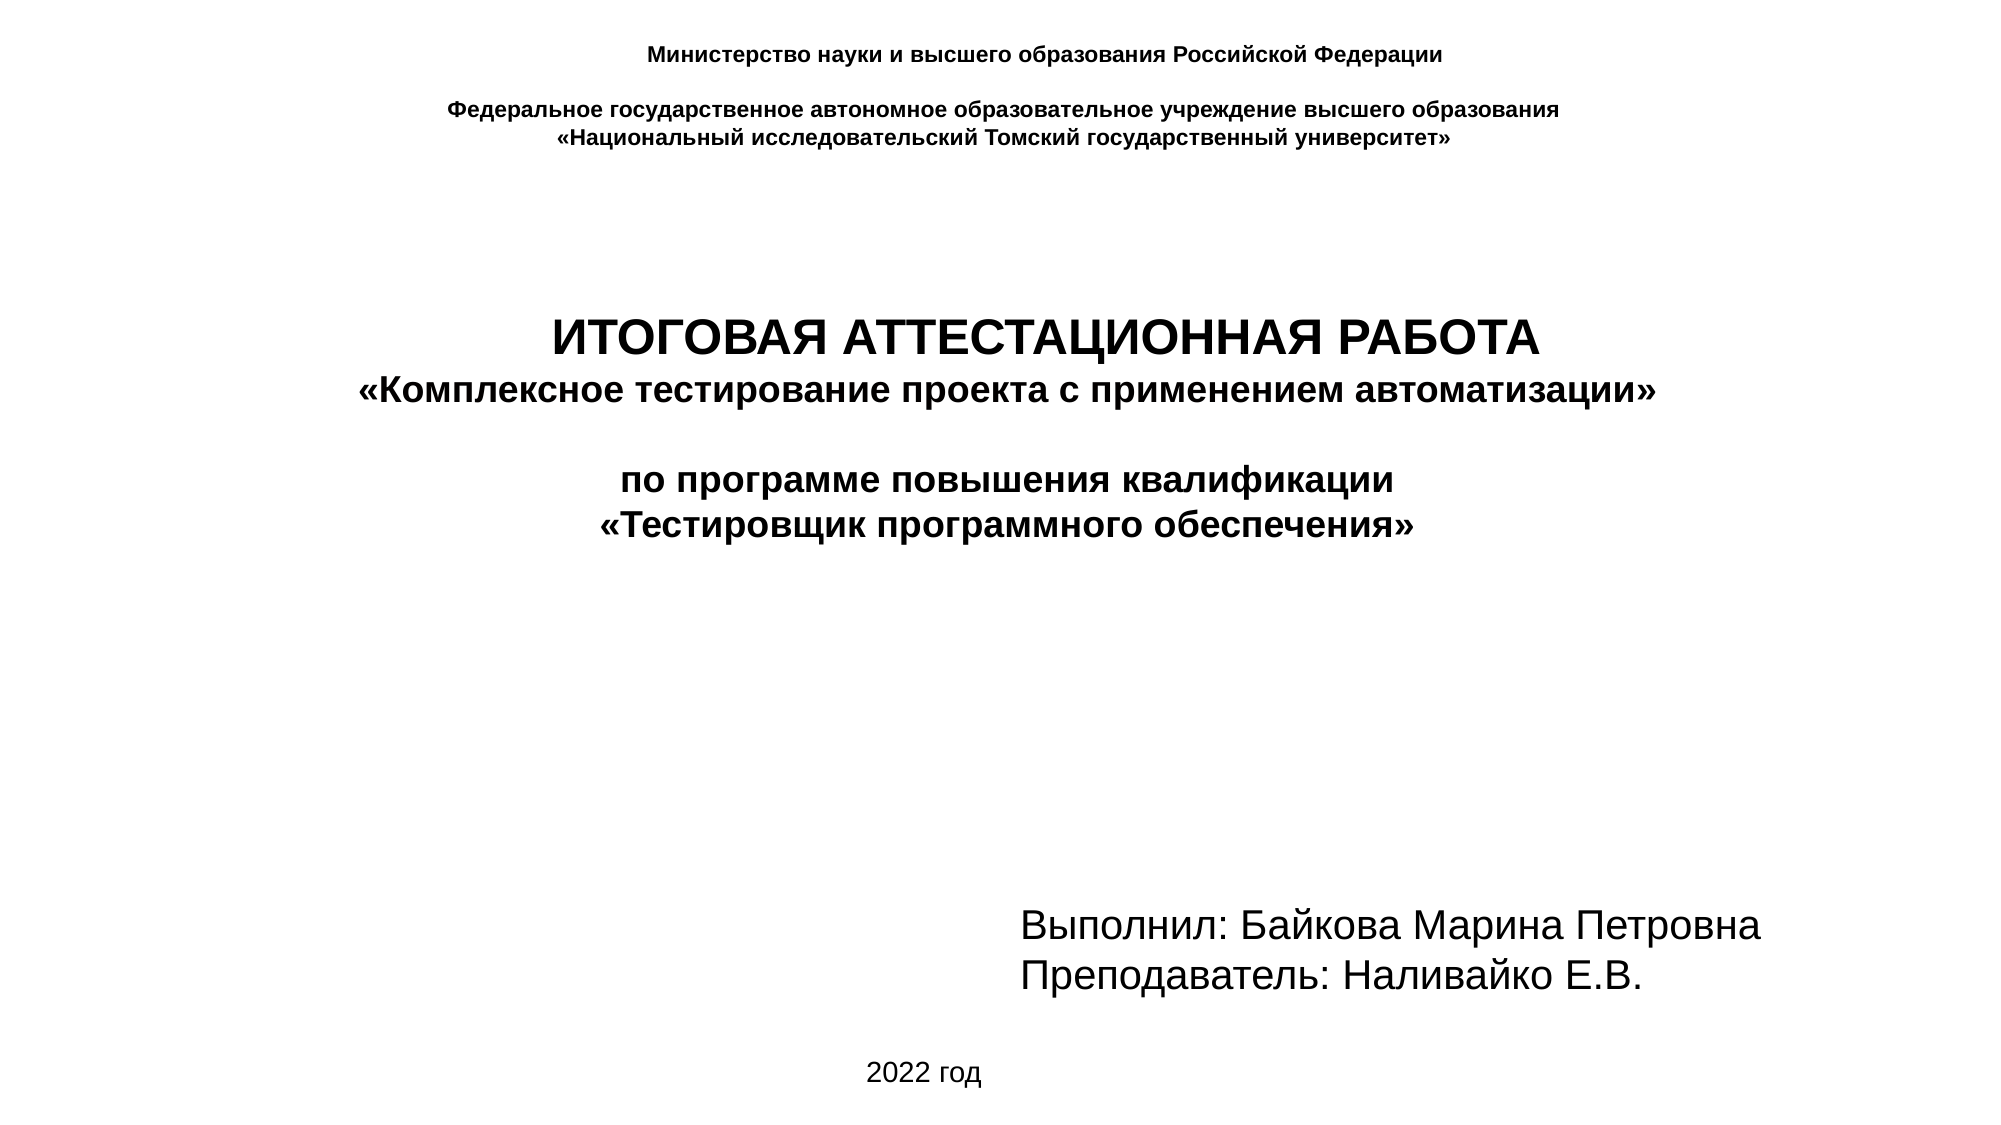

ПрограМинистерство науки и высшего образования Российской Федерации

Федеральное государственное автономное образовательное учреждение высшего образования
«Национальный исследовательский Томский государственный университет»
 повышения квалификации
обеИТОГОВАЯ АТТЕСТАЦИОННАЯ РАБОТА
«Комплексное тестирование проекта с применением автоматизации»

по программе повышения квалификации
«Тестировщик программного обеспечения»
Выполнил: Байкова Марина Петровна
Преподаватель: Наливайко Е.В.
2022 год